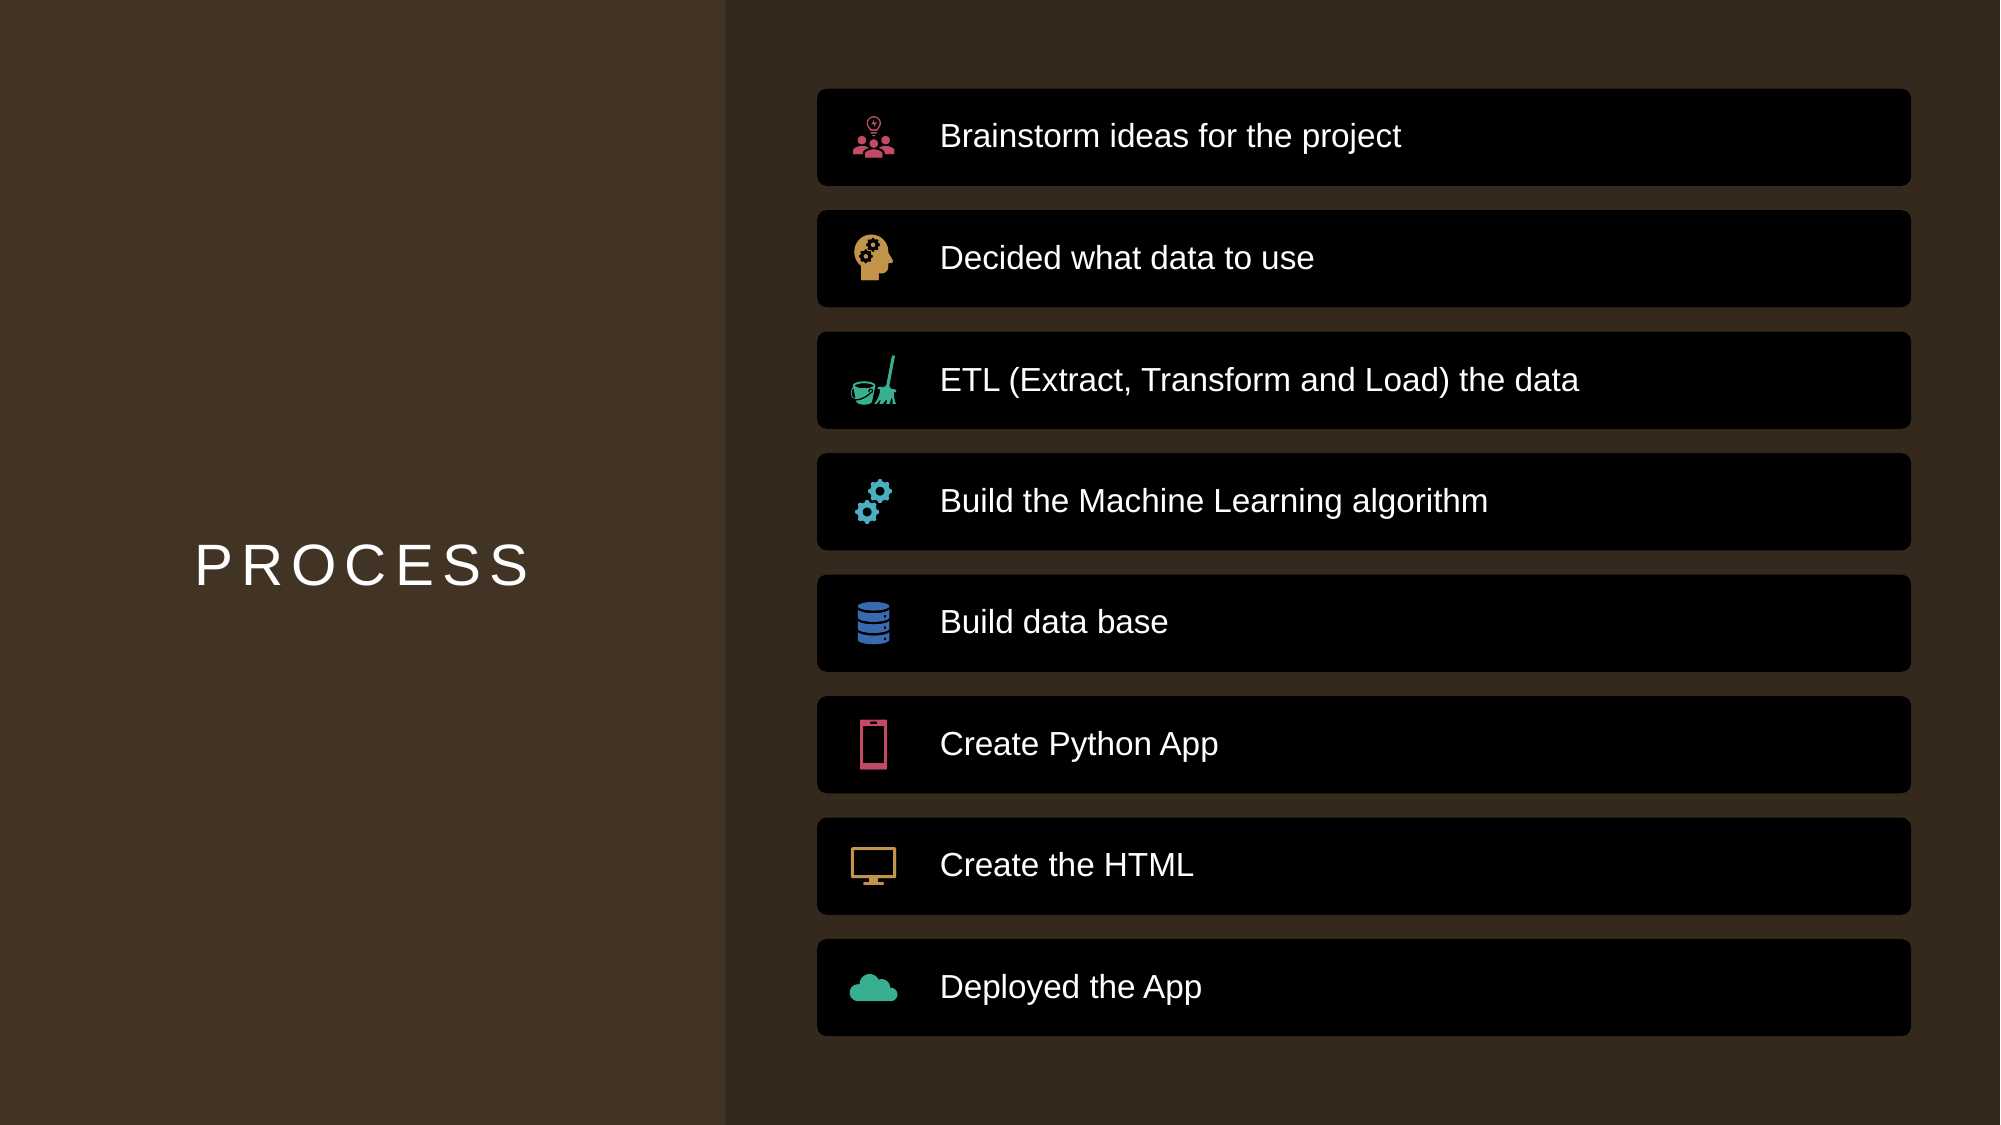

Brainstorm ideas for the project
Decided what data to use
ETL (Extract, Transform and Load) the data
Build the Machine Learning algorithm
Build data base
Create Python App
Create the HTML
Deployed the App
# Process